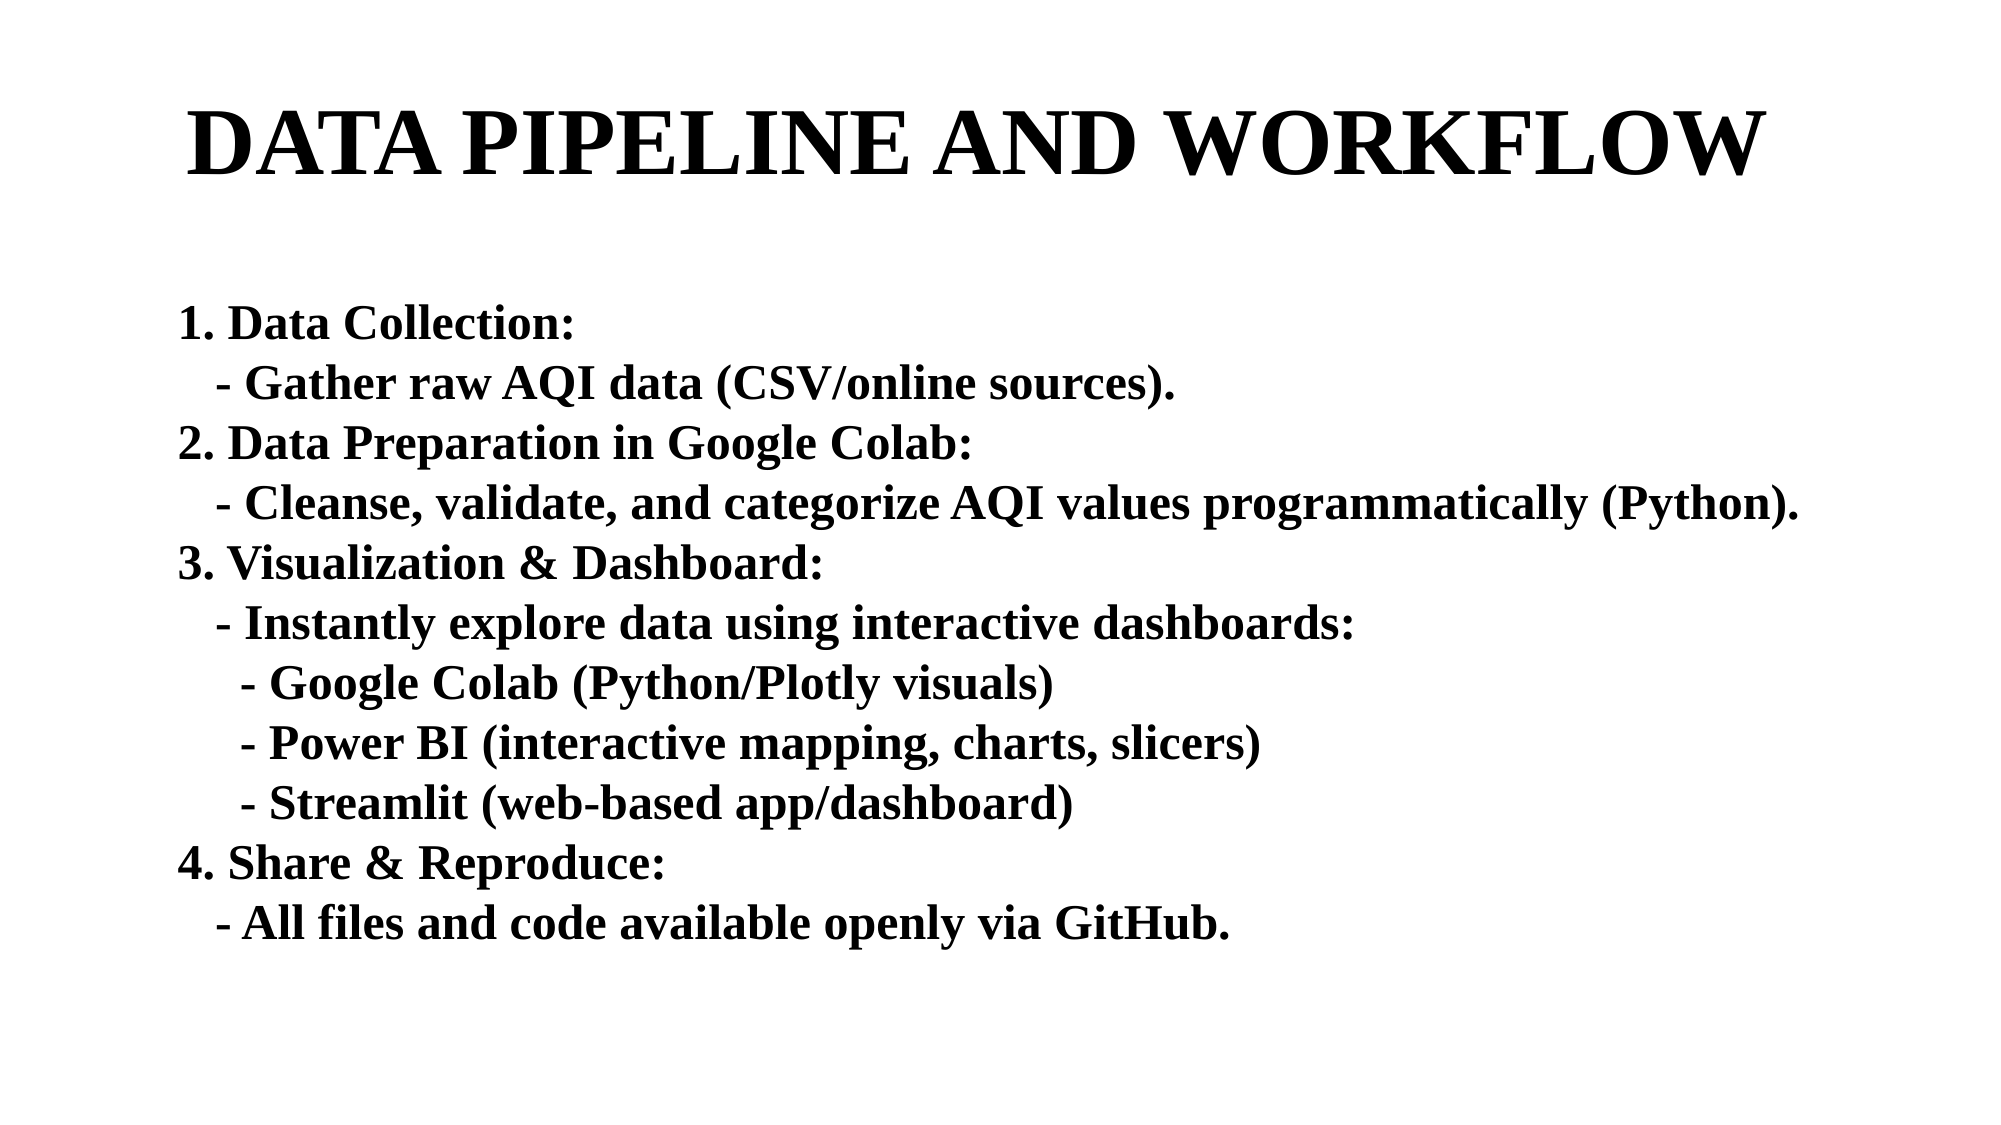

DATA PIPELINE AND WORKFLOW
1. Data Collection:
   - Gather raw AQI data (CSV/online sources).
2. Data Preparation in Google Colab:
   - Cleanse, validate, and categorize AQI values programmatically (Python).
3. Visualization & Dashboard:
   - Instantly explore data using interactive dashboards:
     - Google Colab (Python/Plotly visuals)
     - Power BI (interactive mapping, charts, slicers)
     - Streamlit (web-based app/dashboard)
4. Share & Reproduce:
   - All files and code available openly via GitHub.